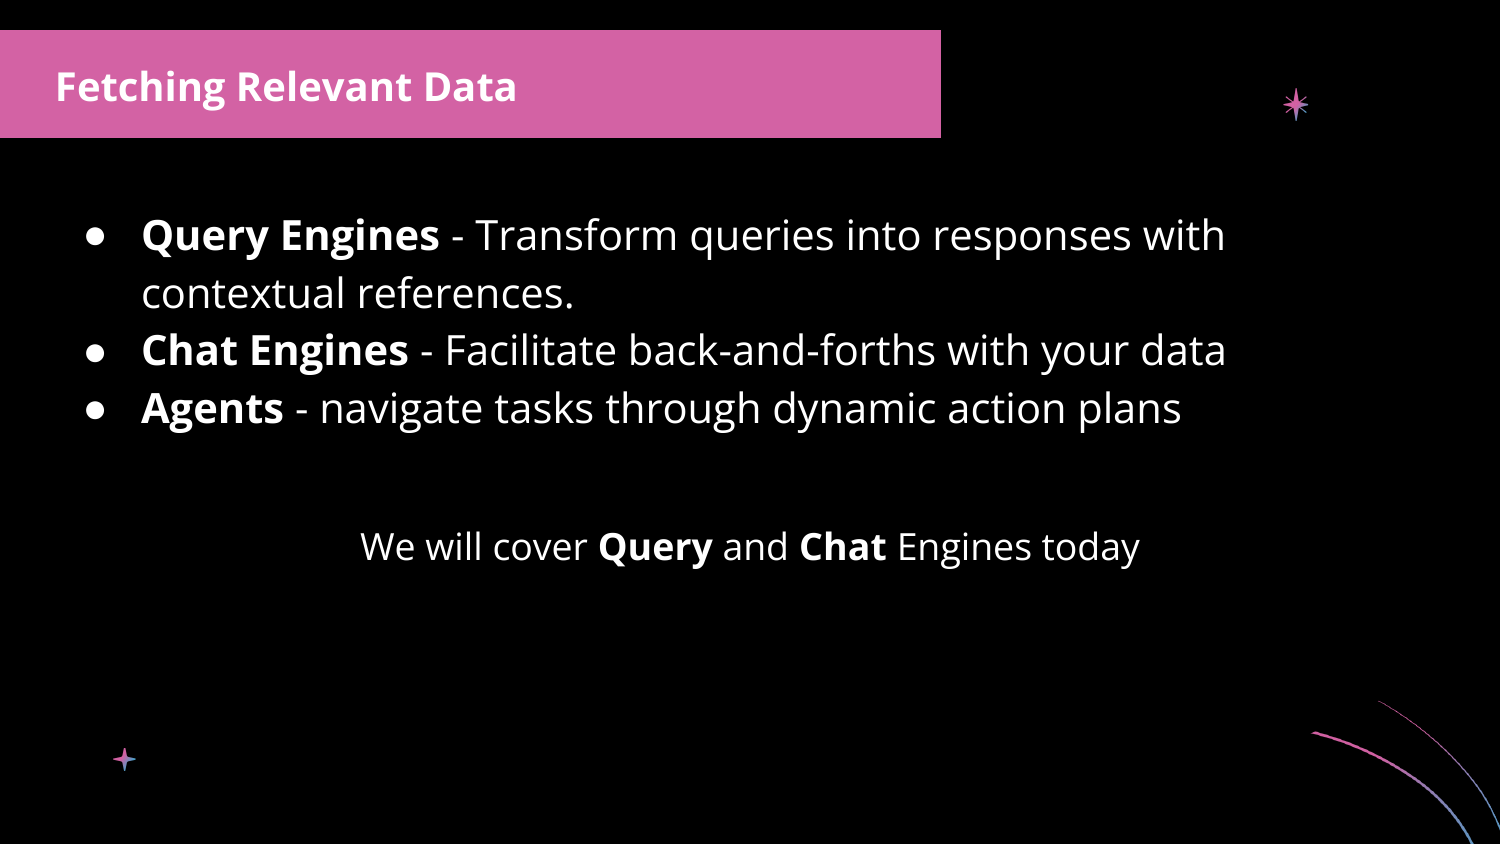

Fetching Relevant Data

Query Engines - Transform queries into responses with contextual references.
Chat Engines - Facilitate back-and-forths with your data
Agents - navigate tasks through dynamic action plans

We will cover Query and Chat Engines today